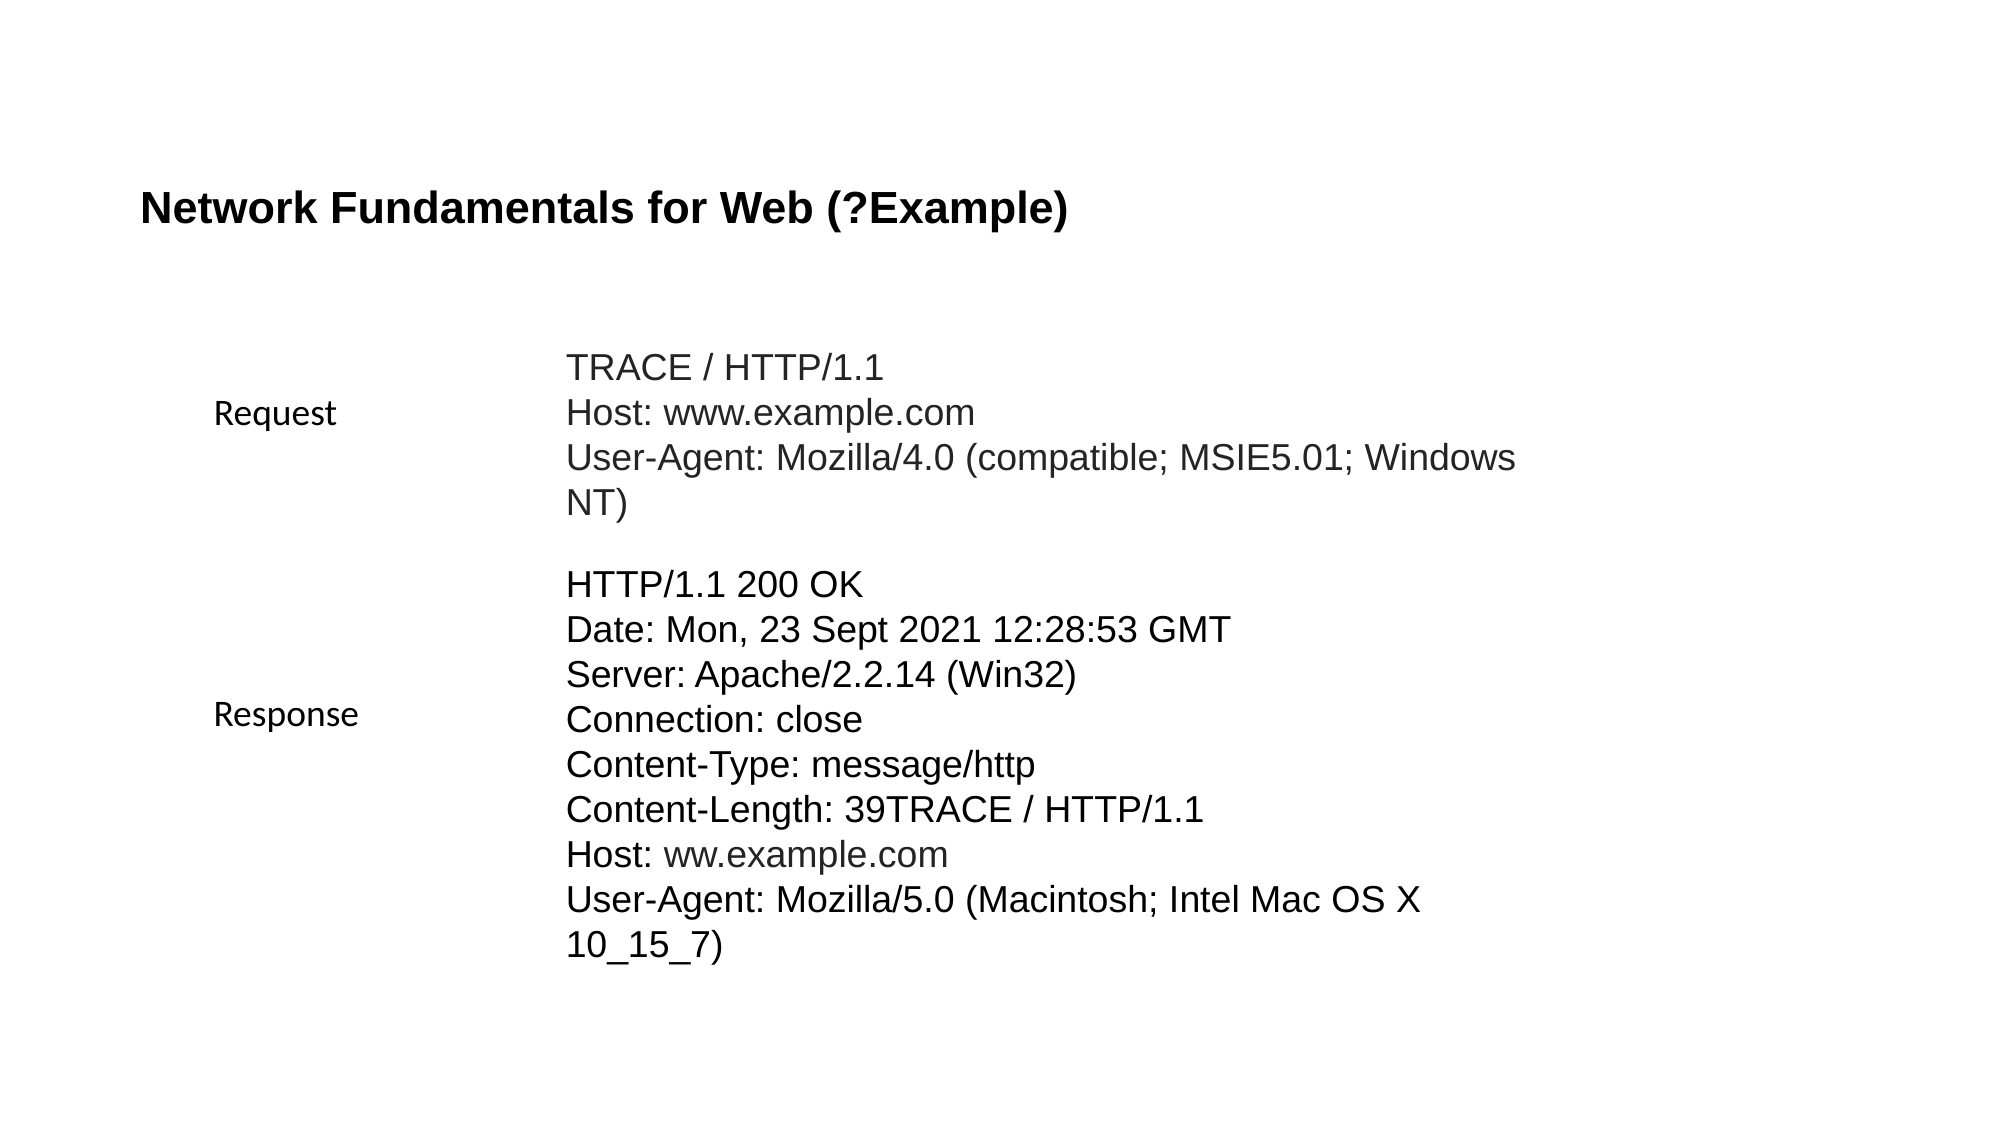

# Network Fundamentals for Web (?Example)
TRACE / HTTP/1.1
Host: www.example.com
User-Agent: Mozilla/4.0 (compatible; MSIE5.01; Windows NT)
Request
HTTP/1.1 200 OK
Date: Mon, 23 Sept 2021 12:28:53 GMT
Server: Apache/2.2.14 (Win32)
Connection: close
Content-Type: message/http
Content-Length: 39TRACE / HTTP/1.1
Host: ww.example.com
User-Agent: Mozilla/5.0 (Macintosh; Intel Mac OS X 10_15_7)
Response